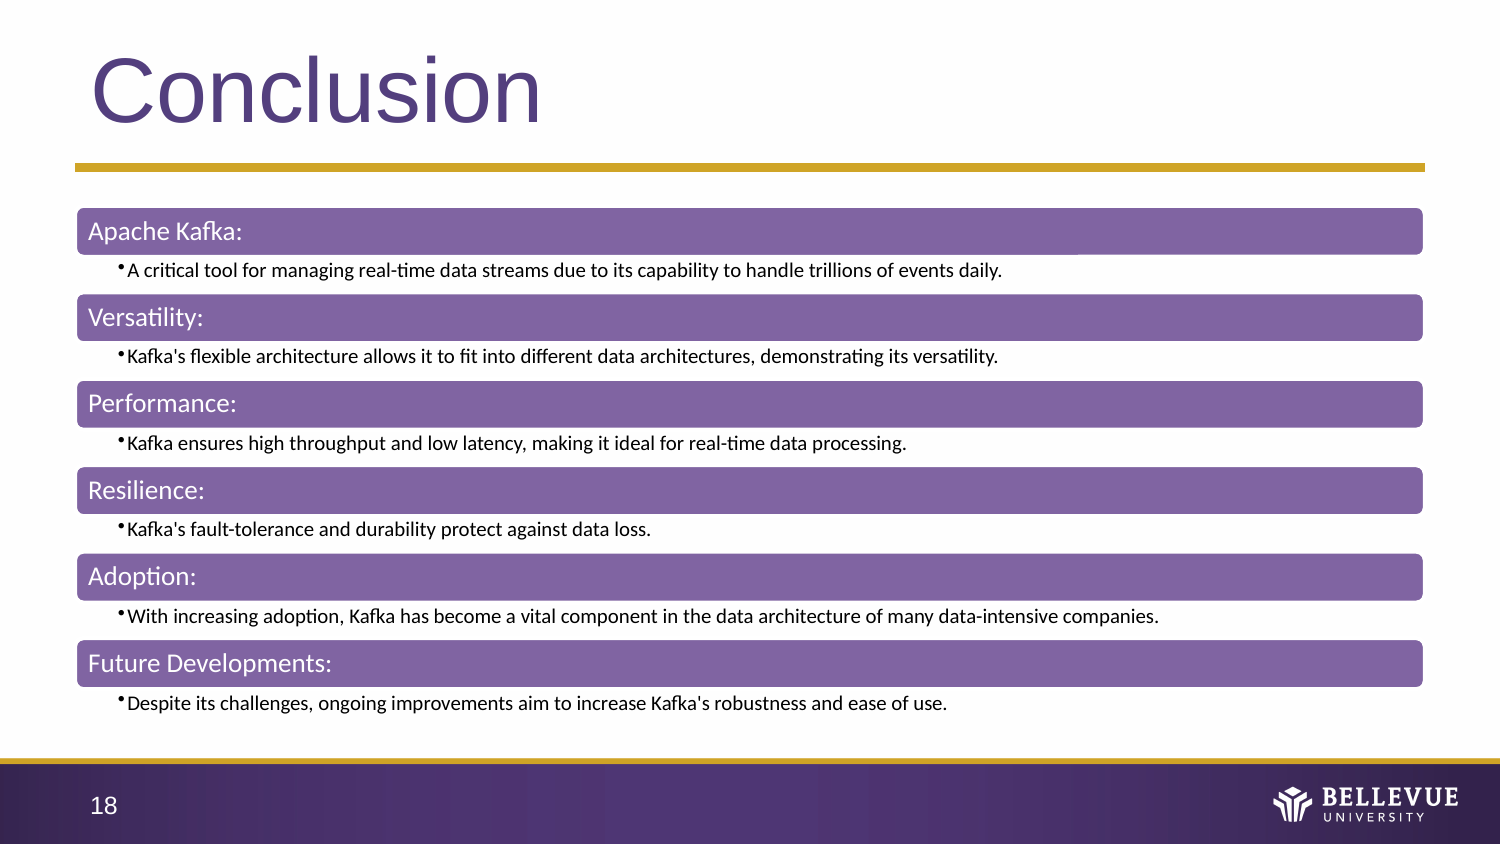

# Conclusion
Apache Kafka:
A critical tool for managing real-time data streams due to its capability to handle trillions of events daily.
Versatility:
Kafka's flexible architecture allows it to fit into different data architectures, demonstrating its versatility.
Performance:
Kafka ensures high throughput and low latency, making it ideal for real-time data processing.
Resilience:
Kafka's fault-tolerance and durability protect against data loss.
Adoption:
With increasing adoption, Kafka has become a vital component in the data architecture of many data-intensive companies.
Future Developments:
Despite its challenges, ongoing improvements aim to increase Kafka's robustness and ease of use.